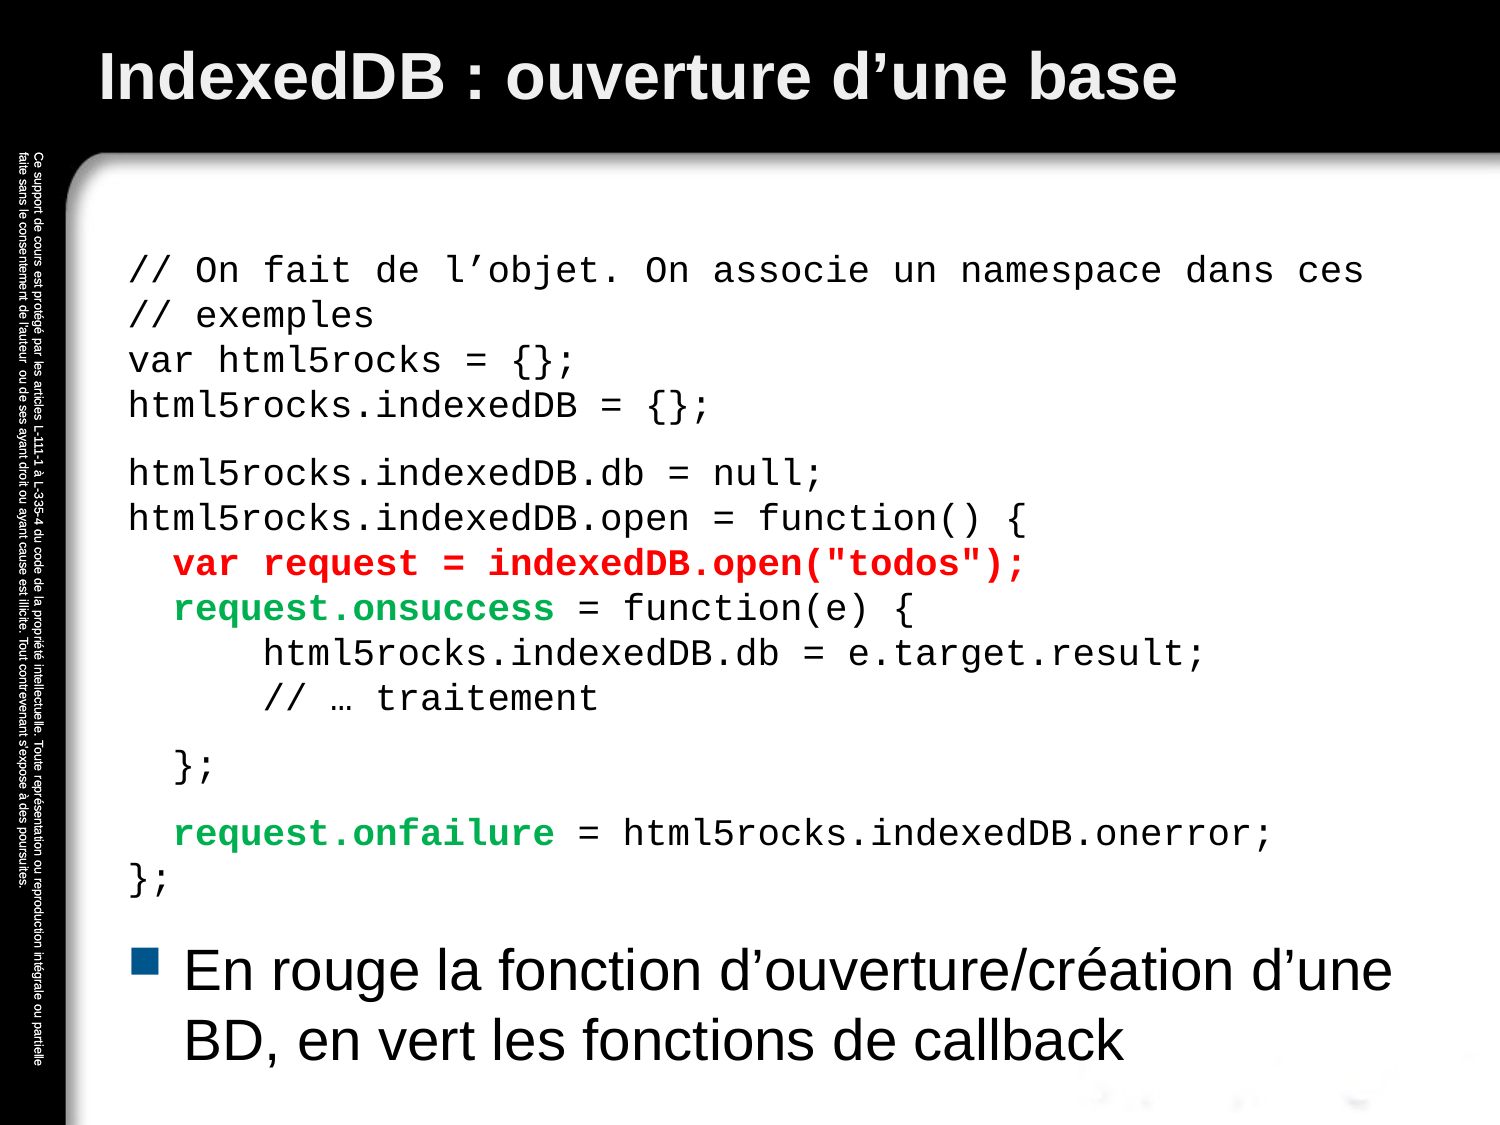

# IndexedDB : ouverture d’une base
// On fait de l’objet. On associe un namespace dans ces
// exemples
var html5rocks = {};
html5rocks.indexedDB = {};
html5rocks.indexedDB.db = null;
html5rocks.indexedDB.open = function() {
  var request = indexedDB.open("todos");
  request.onsuccess = function(e) {
      html5rocks.indexedDB.db = e.target.result;
      // … traitement
  };
  request.onfailure = html5rocks.indexedDB.onerror;
};
En rouge la fonction d’ouverture/création d’une BD, en vert les fonctions de callback